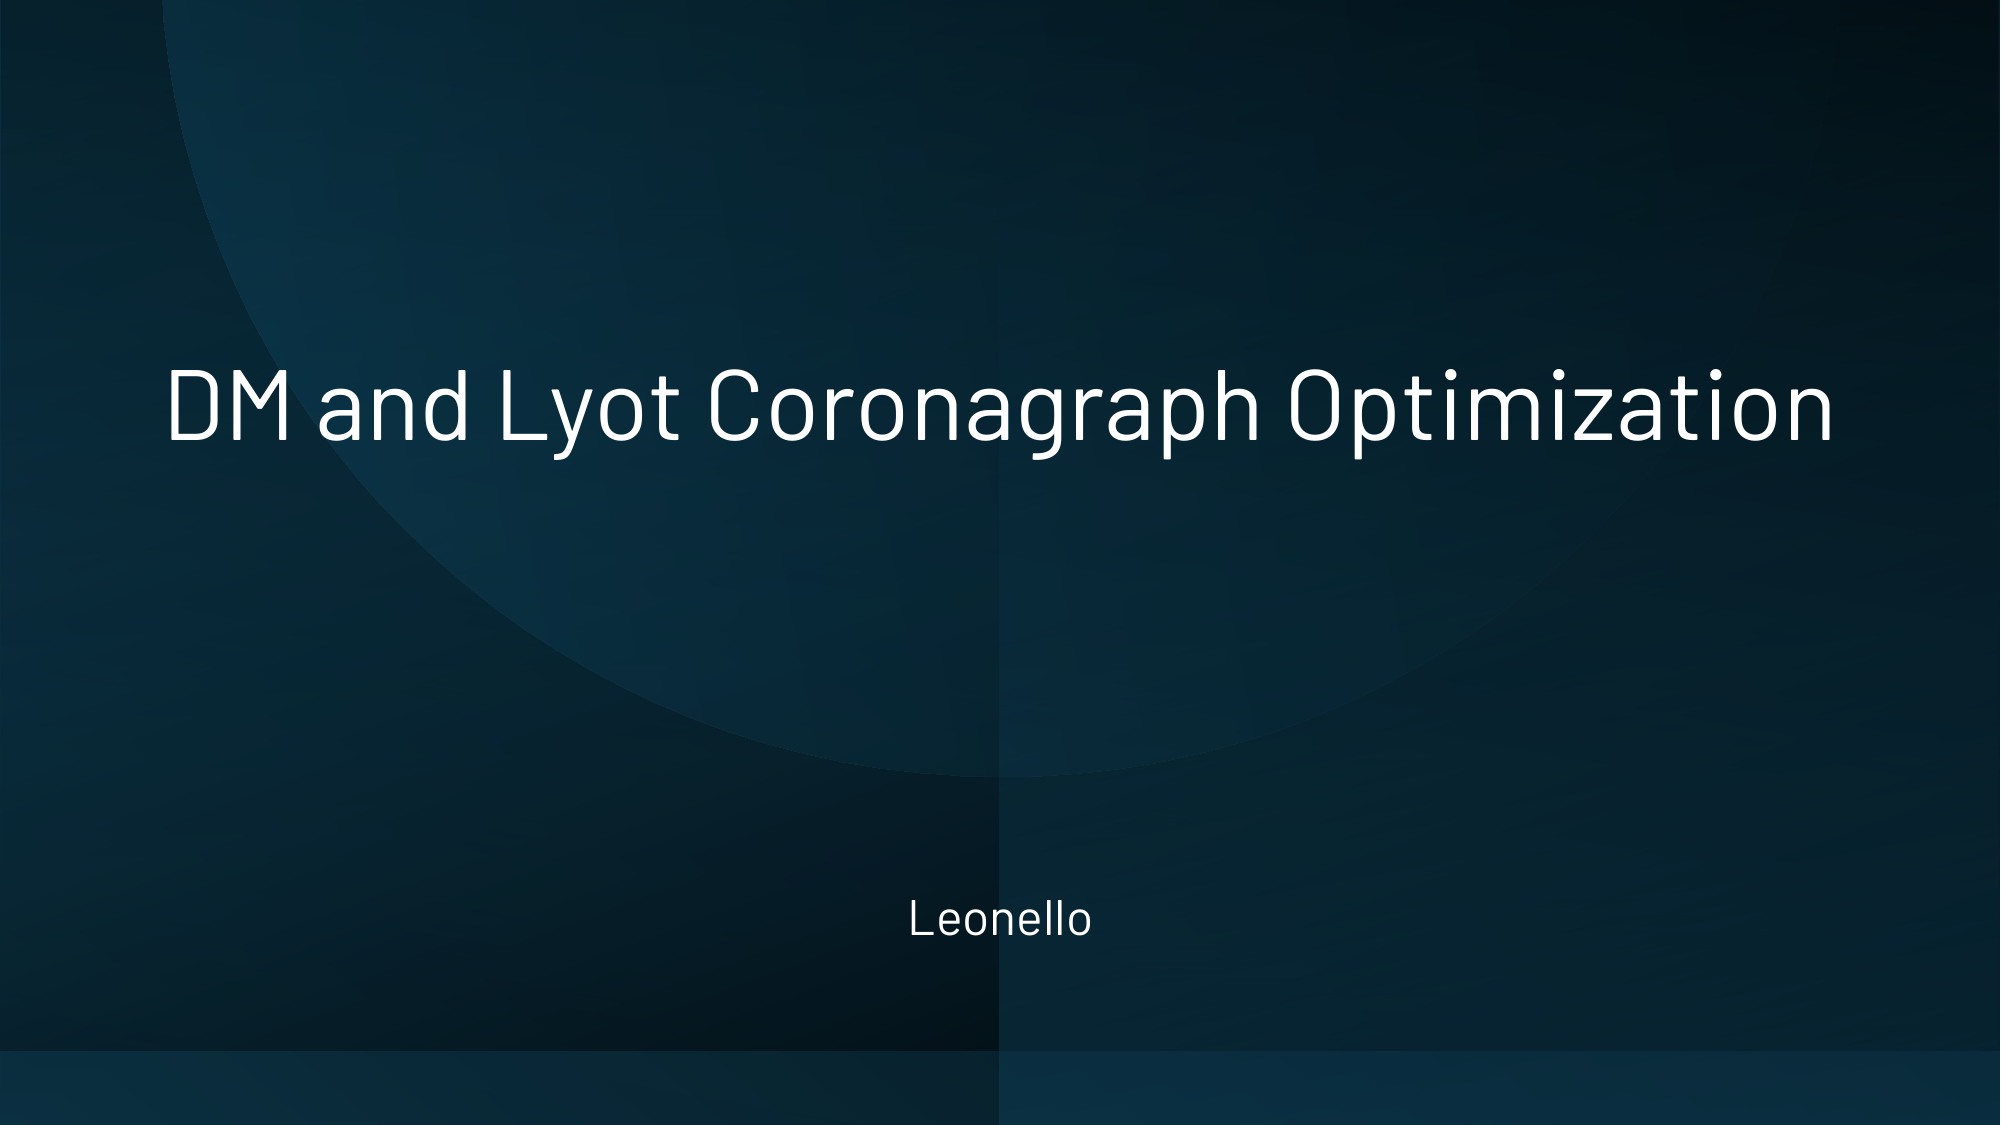

# DM and Lyot Coronagraph Optimization
Leonello